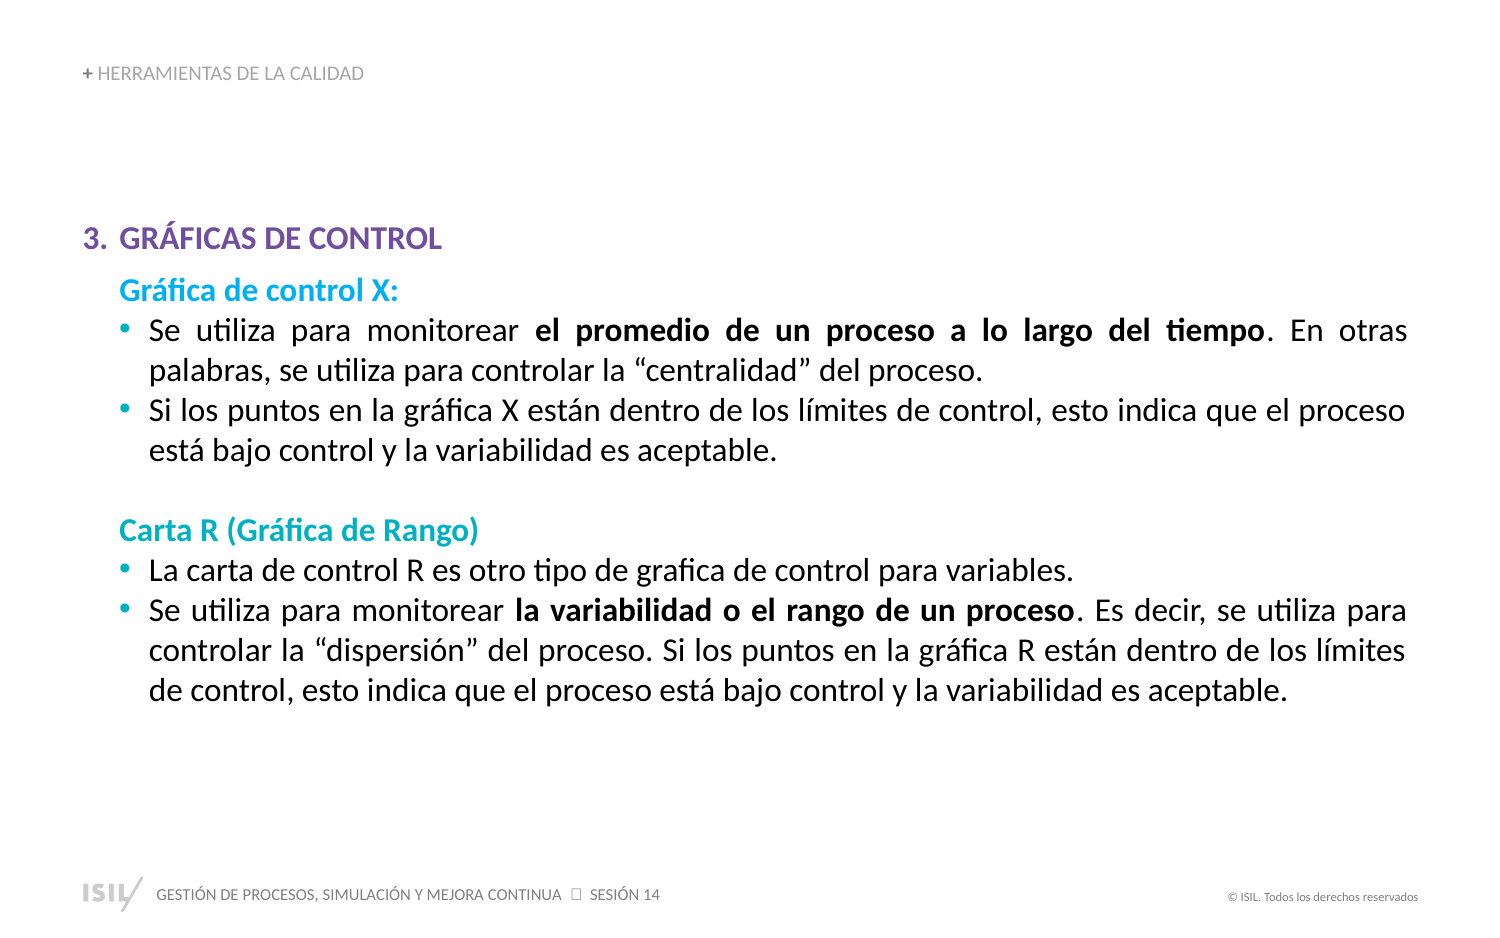

+ HERRAMIENTAS DE LA CALIDAD
GRÁFICAS DE CONTROL
Gráfica de control X:
Se utiliza para monitorear el promedio de un proceso a lo largo del tiempo. En otras palabras, se utiliza para controlar la “centralidad” del proceso.
Si los puntos en la gráfica X están dentro de los límites de control, esto indica que el proceso está bajo control y la variabilidad es aceptable.

Carta R (Gráfica de Rango)
La carta de control R es otro tipo de grafica de control para variables.
Se utiliza para monitorear la variabilidad o el rango de un proceso. Es decir, se utiliza para controlar la “dispersión” del proceso. Si los puntos en la gráfica R están dentro de los límites de control, esto indica que el proceso está bajo control y la variabilidad es aceptable.